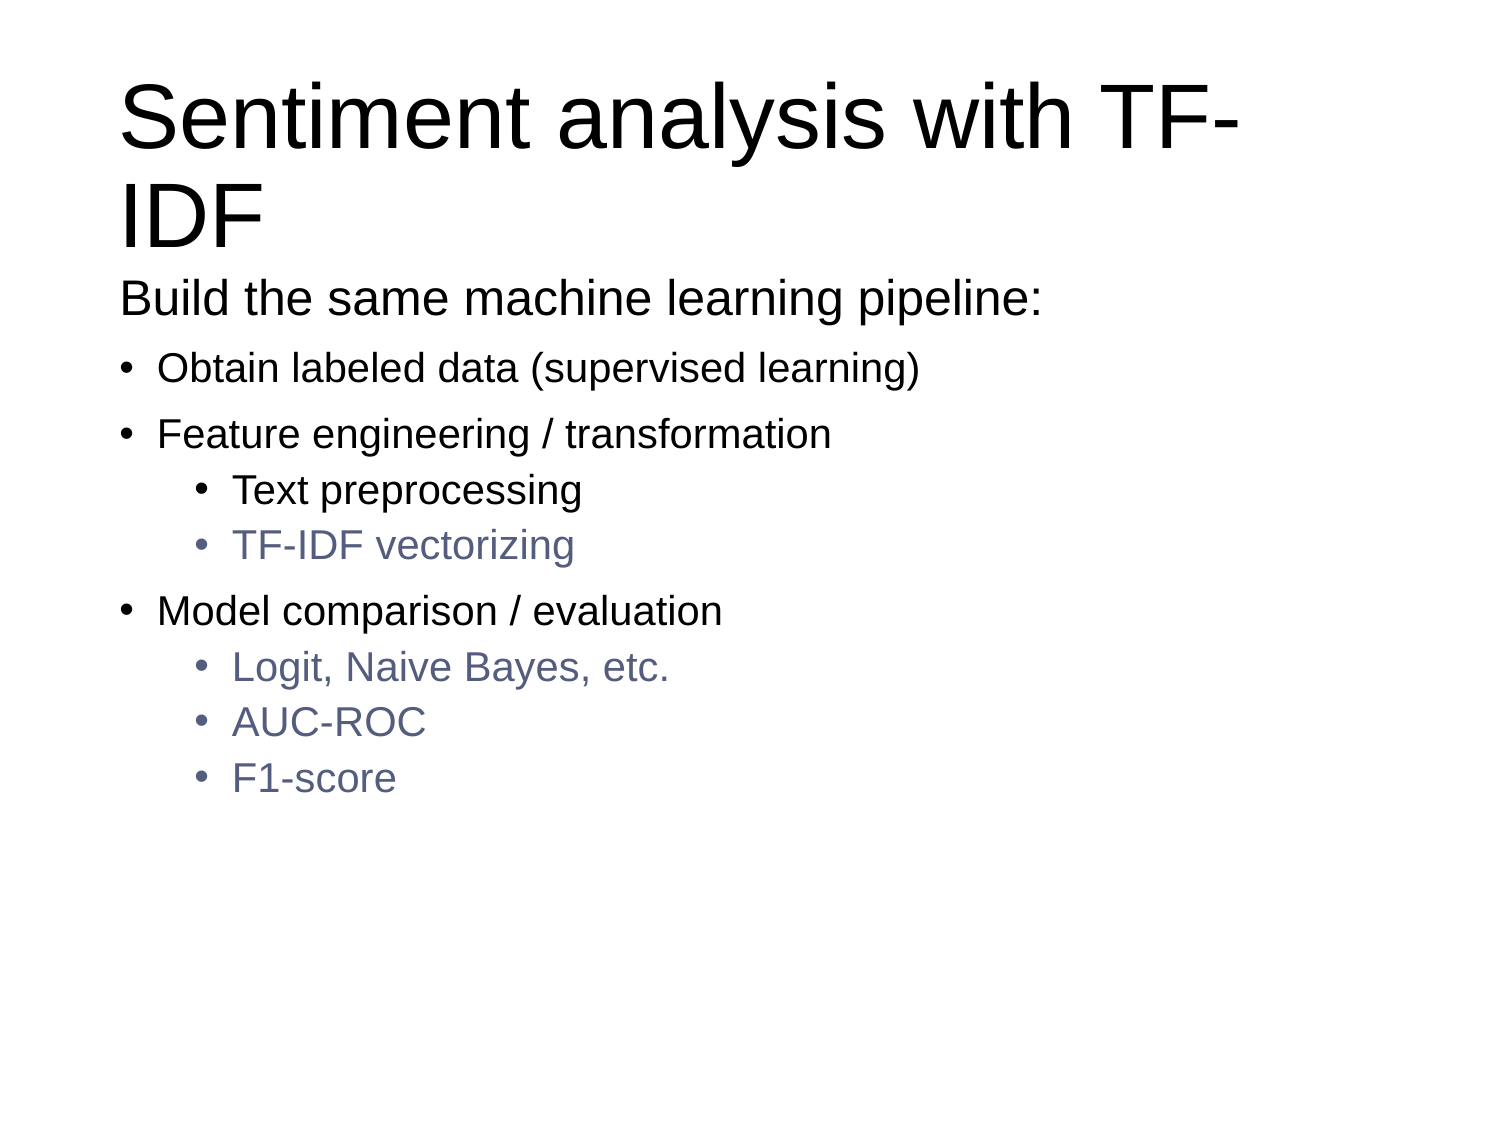

# Sentiment analysis with TF-IDF
Build the same machine learning pipeline:
Obtain labeled data (supervised learning)
Feature engineering / transformation
Text preprocessing
TF-IDF vectorizing
Model comparison / evaluation
Logit, Naive Bayes, etc.
AUC-ROC
F1-score